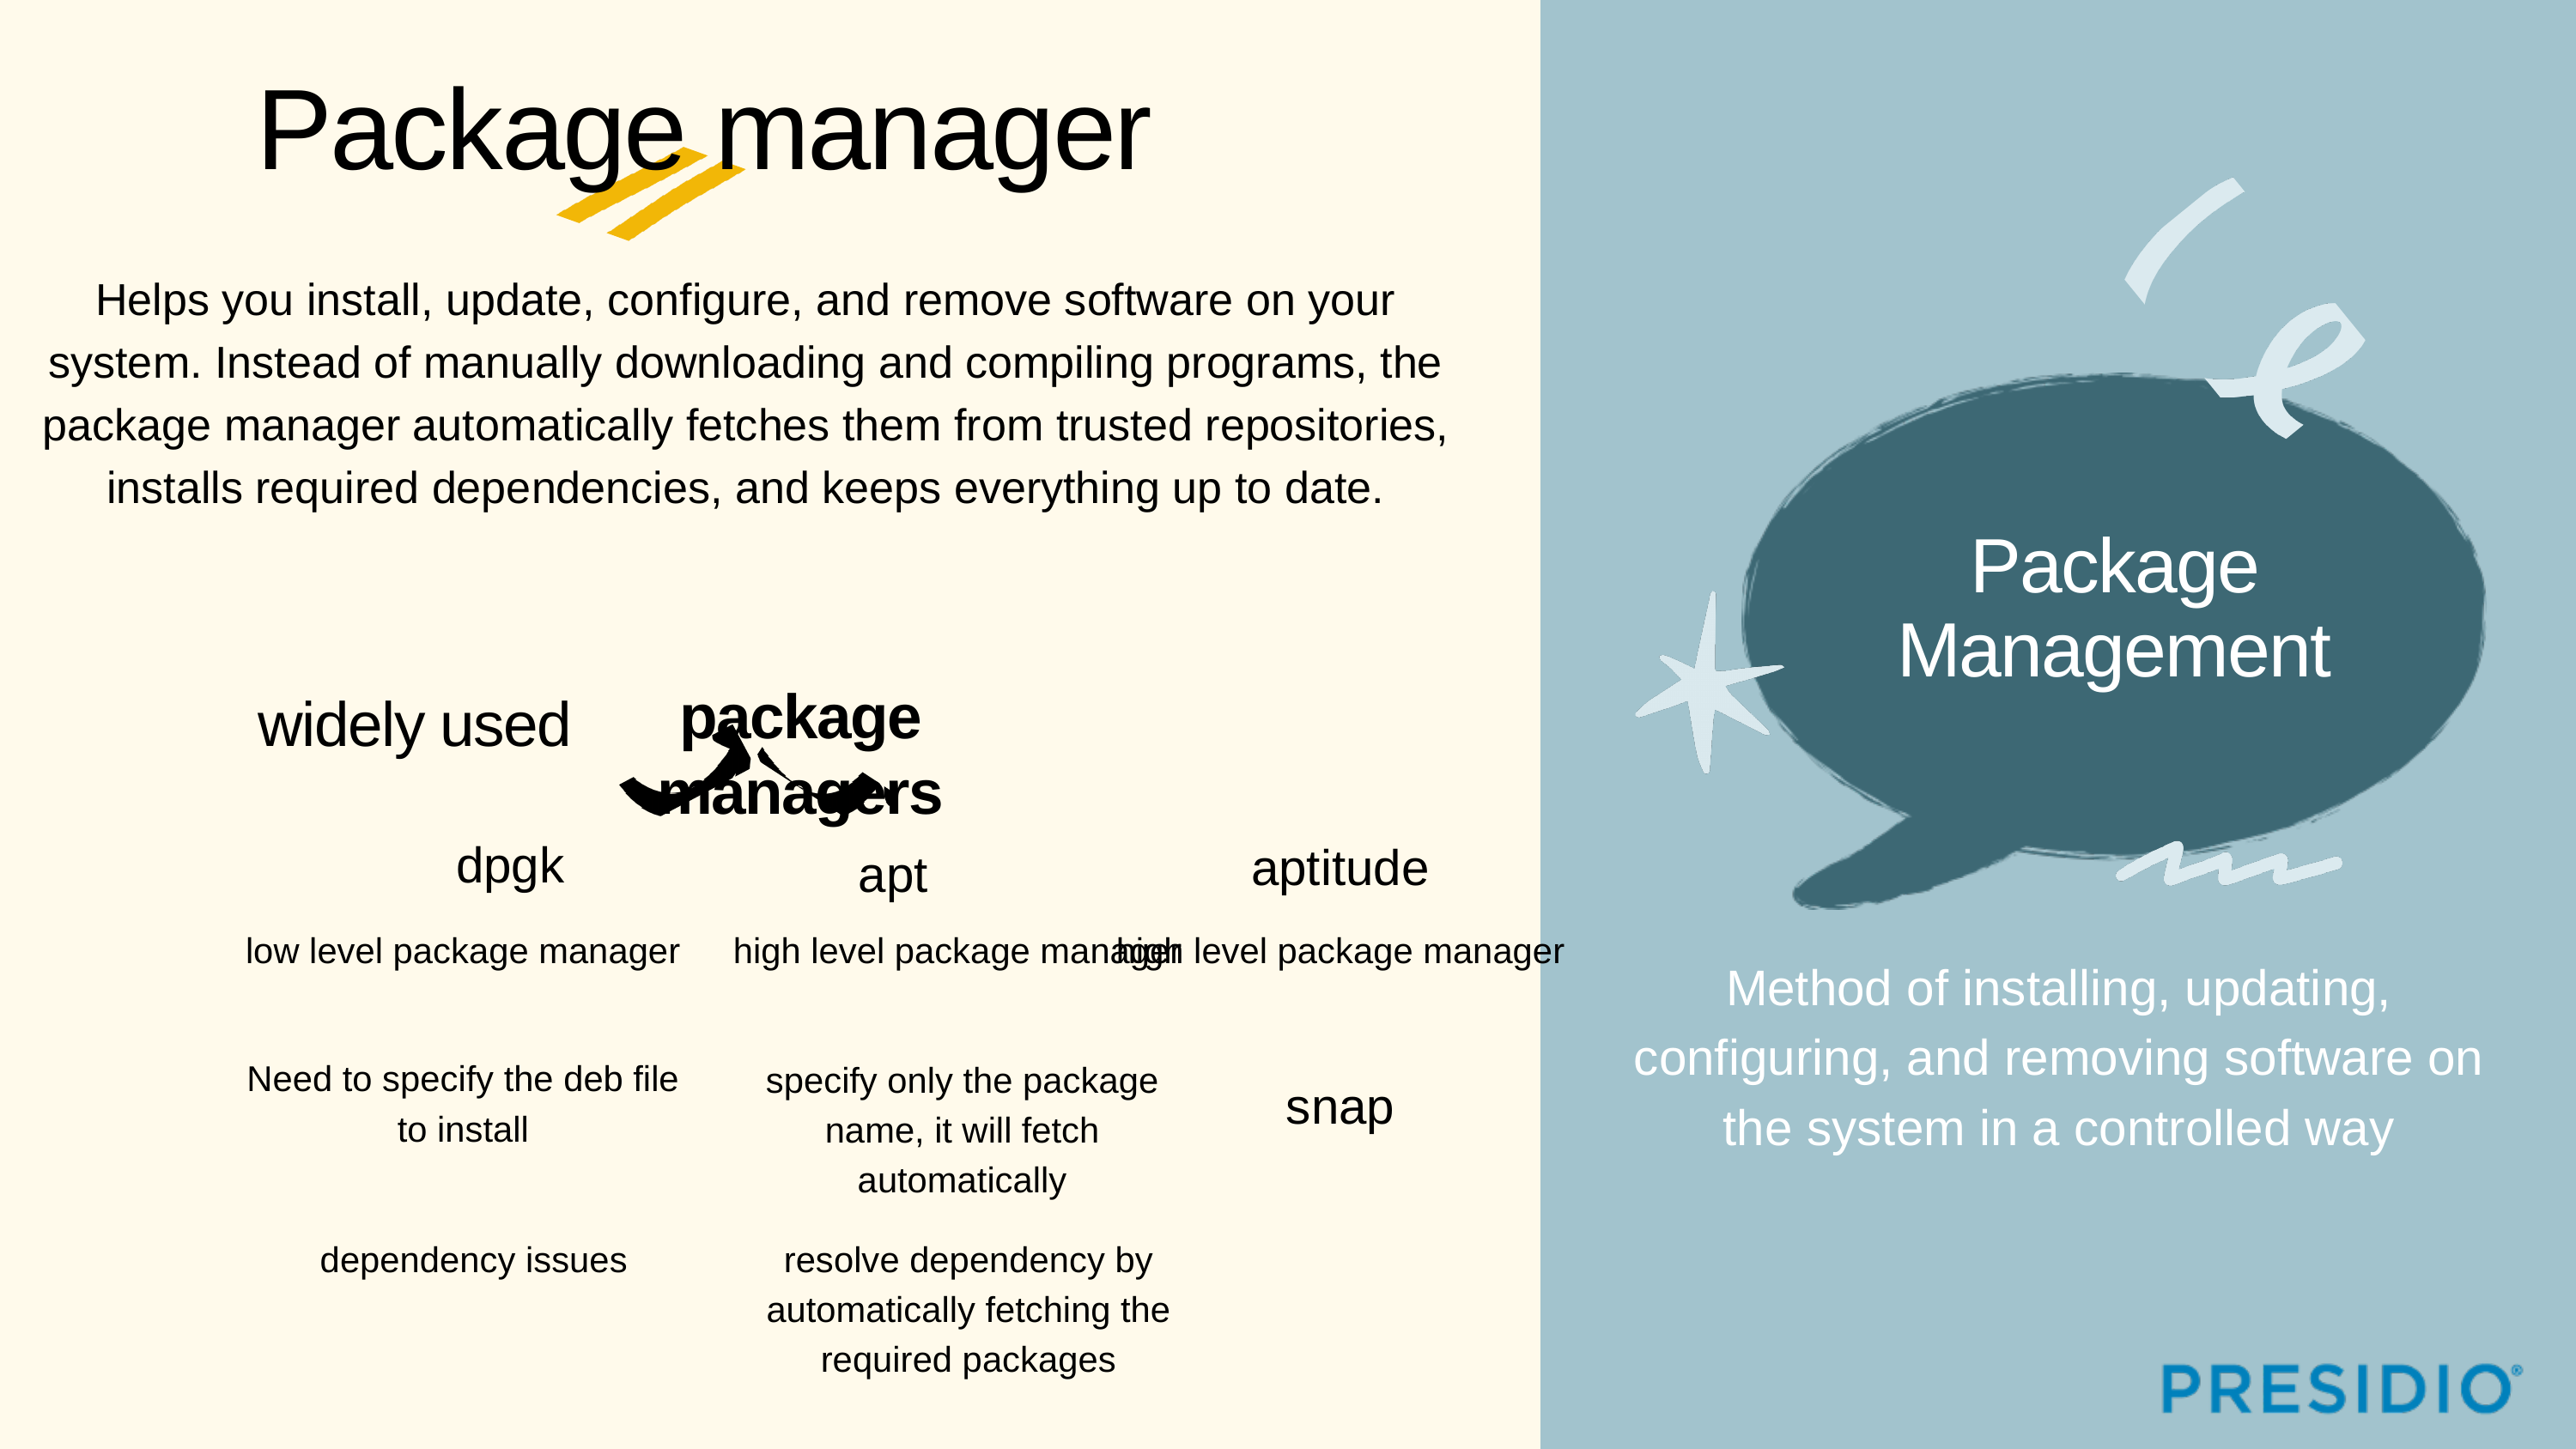

Package manager

Helps you install, update, configure, and remove software on your system. Instead of manually downloading and compiling programs, the package manager automatically fetches them from trusted repositories, installs required dependencies, and keeps everything up to date.

Package Management

package managers
widely used

dpgk
aptitude
apt

low level package manager
high level package manager
high level package manager
Method of installing, updating, configuring, and removing software on the system in a controlled way
Need to specify the deb file to install
specify only the package name, it will fetch automatically
snap
dependency issues
resolve dependency by automatically fetching the required packages